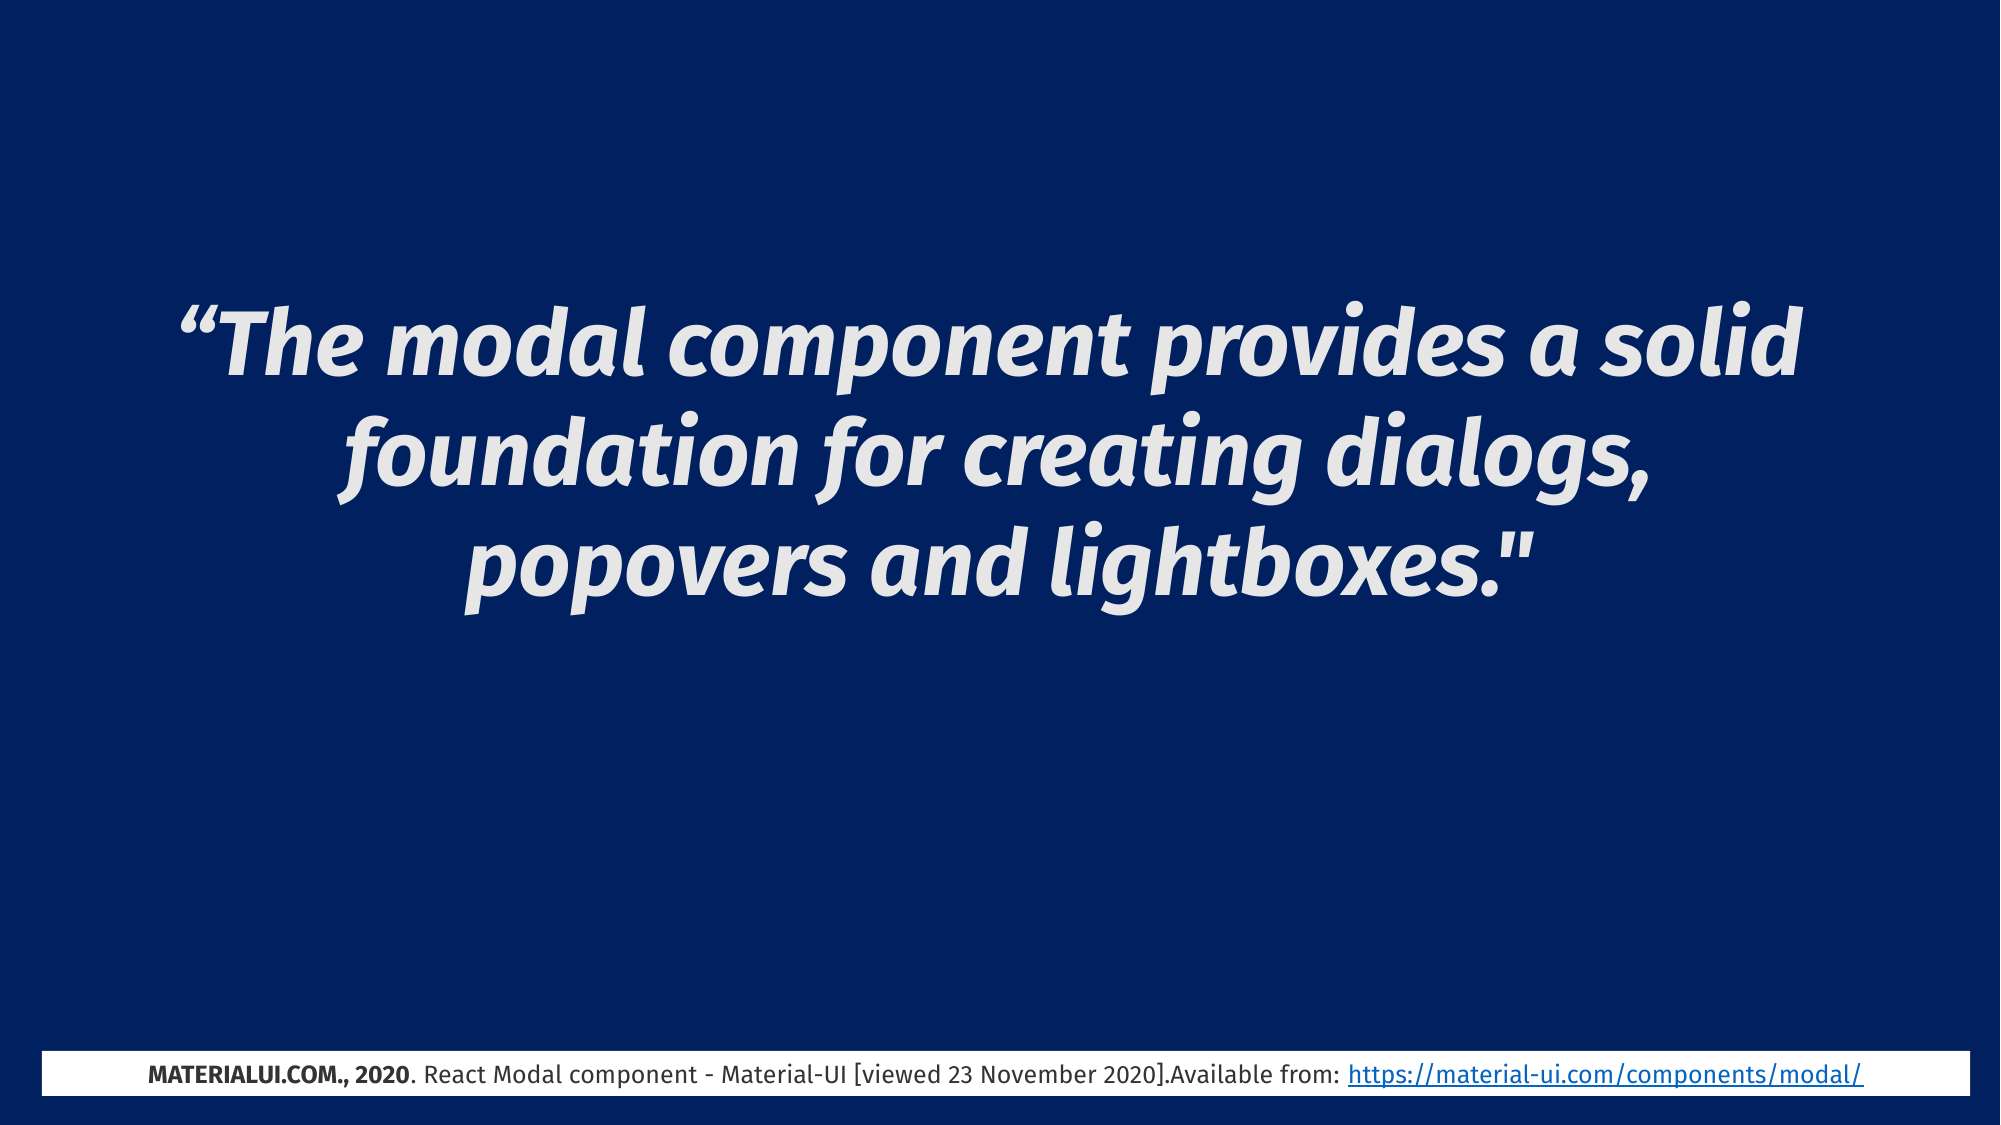

“The modal component provides a solid
foundation for creating dialogs,
popovers and lightboxes."
MATERIALUI.COM., 2020. React Modal component - Material-UI [viewed 23 November 2020].Available from: https://material-ui.com/components/modal/